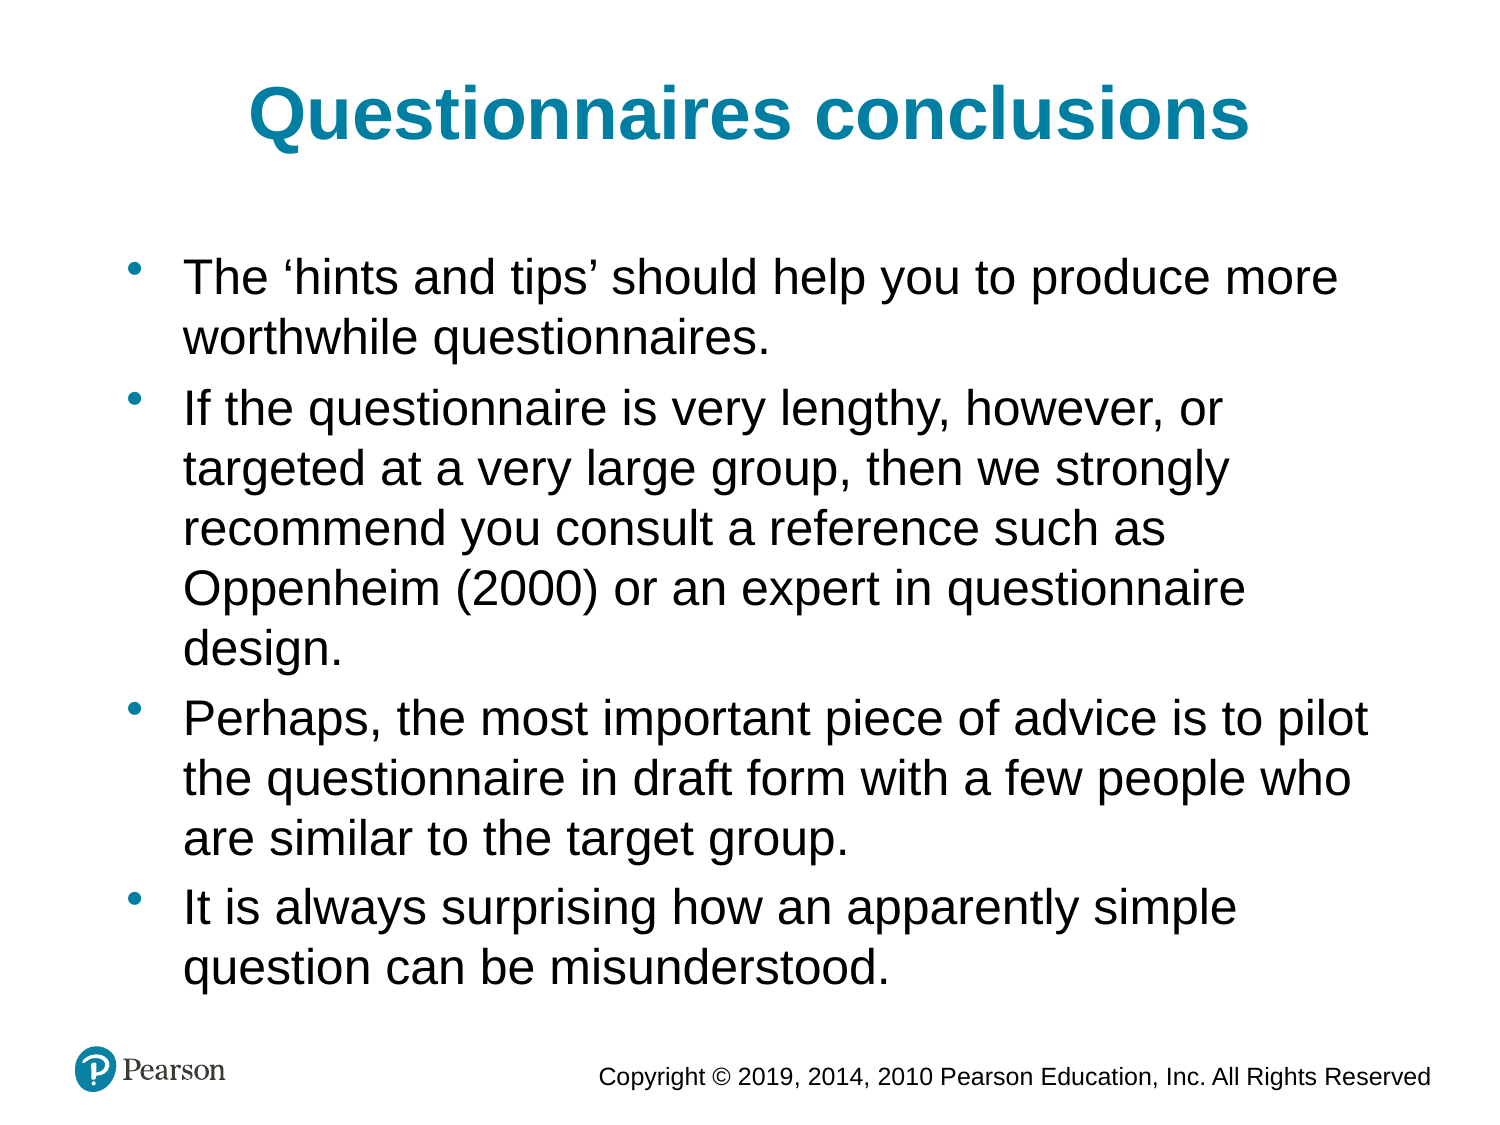

Questionnaires conclusions
The ‘hints and tips’ should help you to produce more worthwhile questionnaires.
If the questionnaire is very lengthy, however, or targeted at a very large group, then we strongly recommend you consult a reference such as Oppenheim (2000) or an expert in questionnaire design.
Perhaps, the most important piece of advice is to pilot the questionnaire in draft form with a few people who are similar to the target group.
It is always surprising how an apparently simple question can be misunderstood.